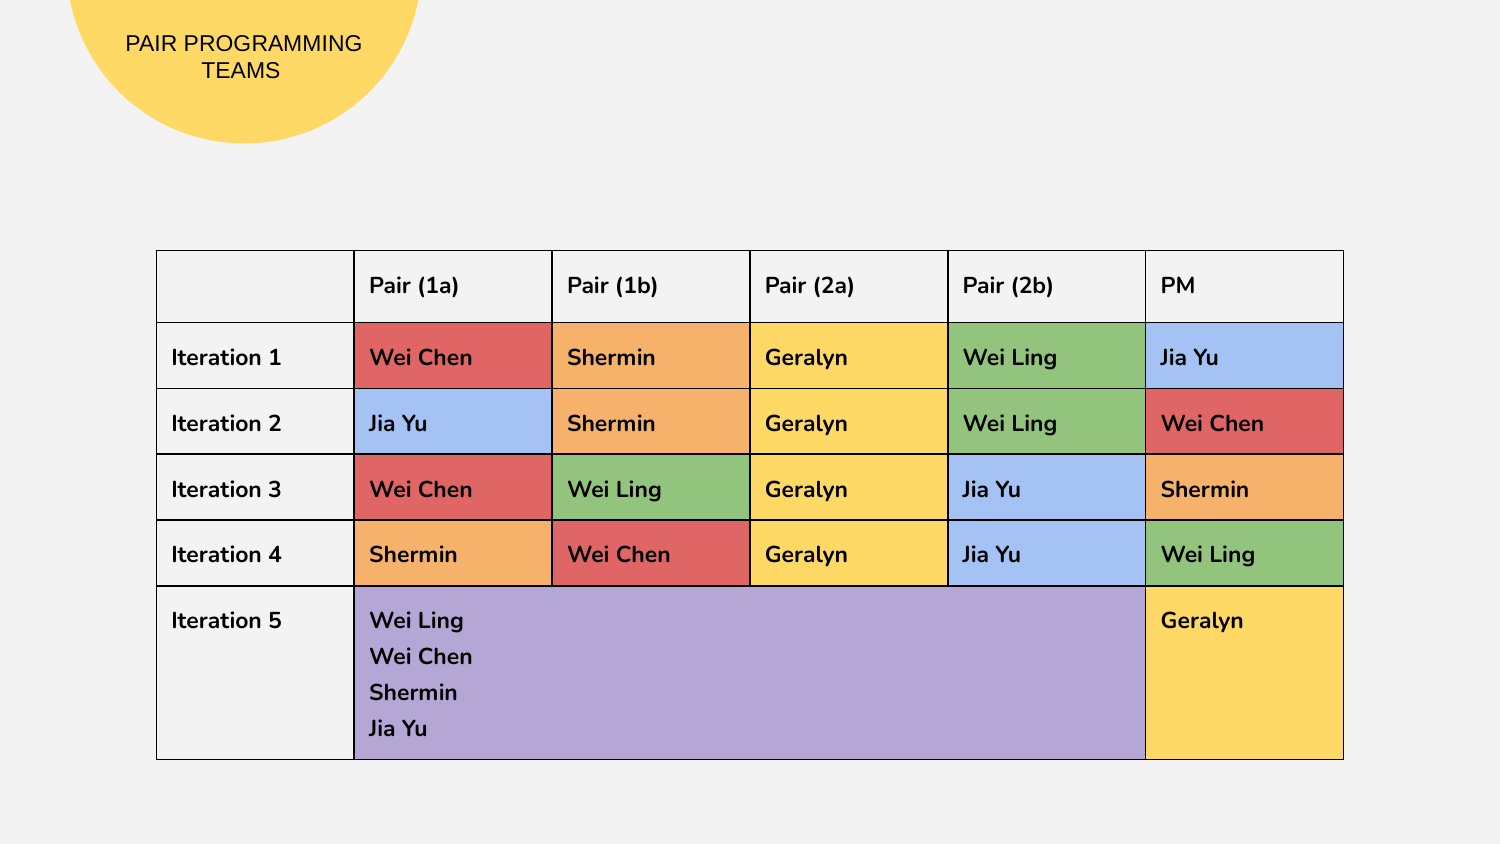

# PAIR PROGRAMMING TEAMS
|  | Pair (1a) | Pair (1b) | Pair (2a) | Pair (2b) | PM |
| --- | --- | --- | --- | --- | --- |
| Iteration 1 | Wei Chen | Shermin | Geralyn | Wei Ling | Jia Yu |
| Iteration 2 | Jia Yu | Shermin | Geralyn | Wei Ling | Wei Chen |
| Iteration 3 | Wei Chen | Wei Ling | Geralyn | Jia Yu | Shermin |
| Iteration 4 | Shermin | Wei Chen | Geralyn | Jia Yu | Wei Ling |
| Iteration 5 | Wei Ling Wei Chen Shermin Jia Yu |  |  |  | Geralyn |